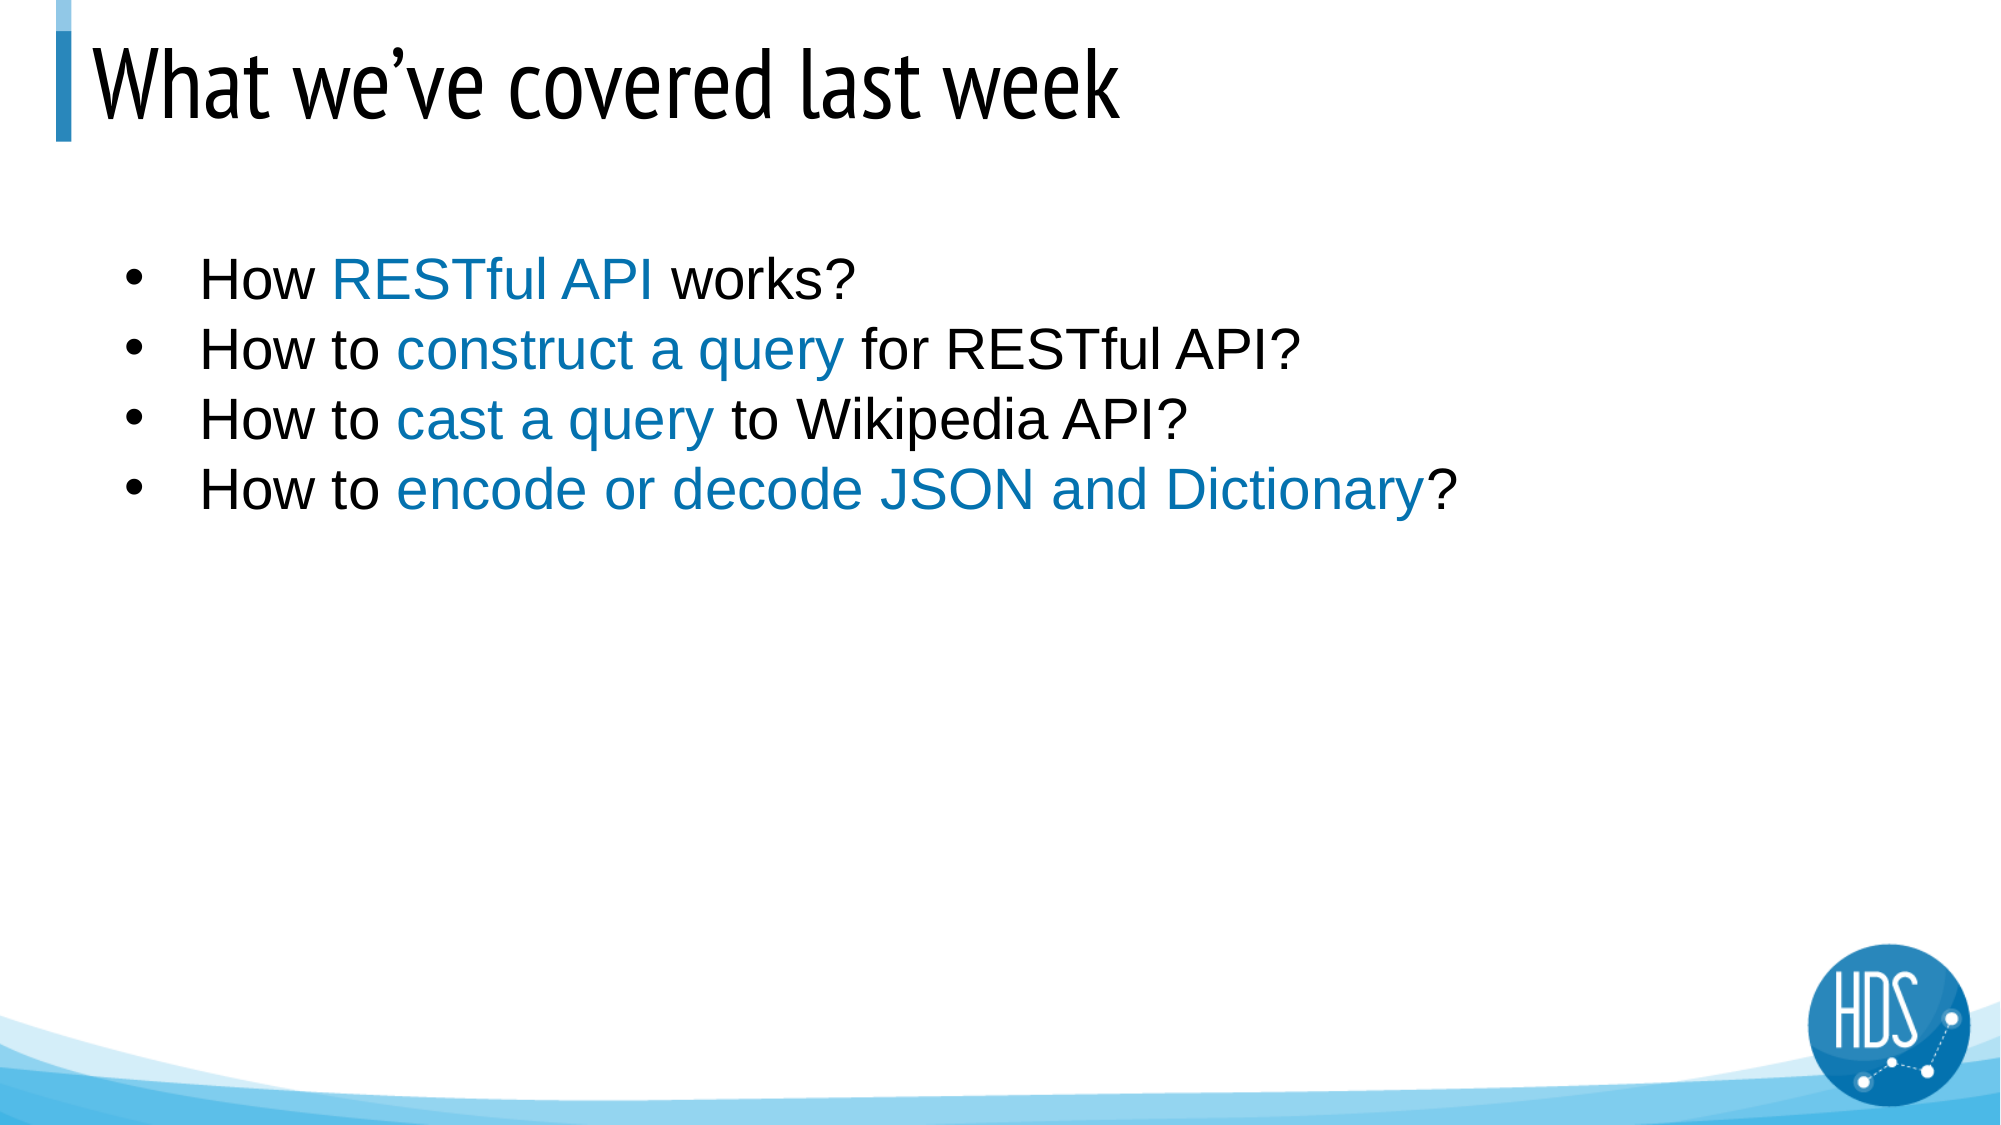

# What we’ve covered last week
How RESTful API works?
How to construct a query for RESTful API?
How to cast a query to Wikipedia API?
How to encode or decode JSON and Dictionary?